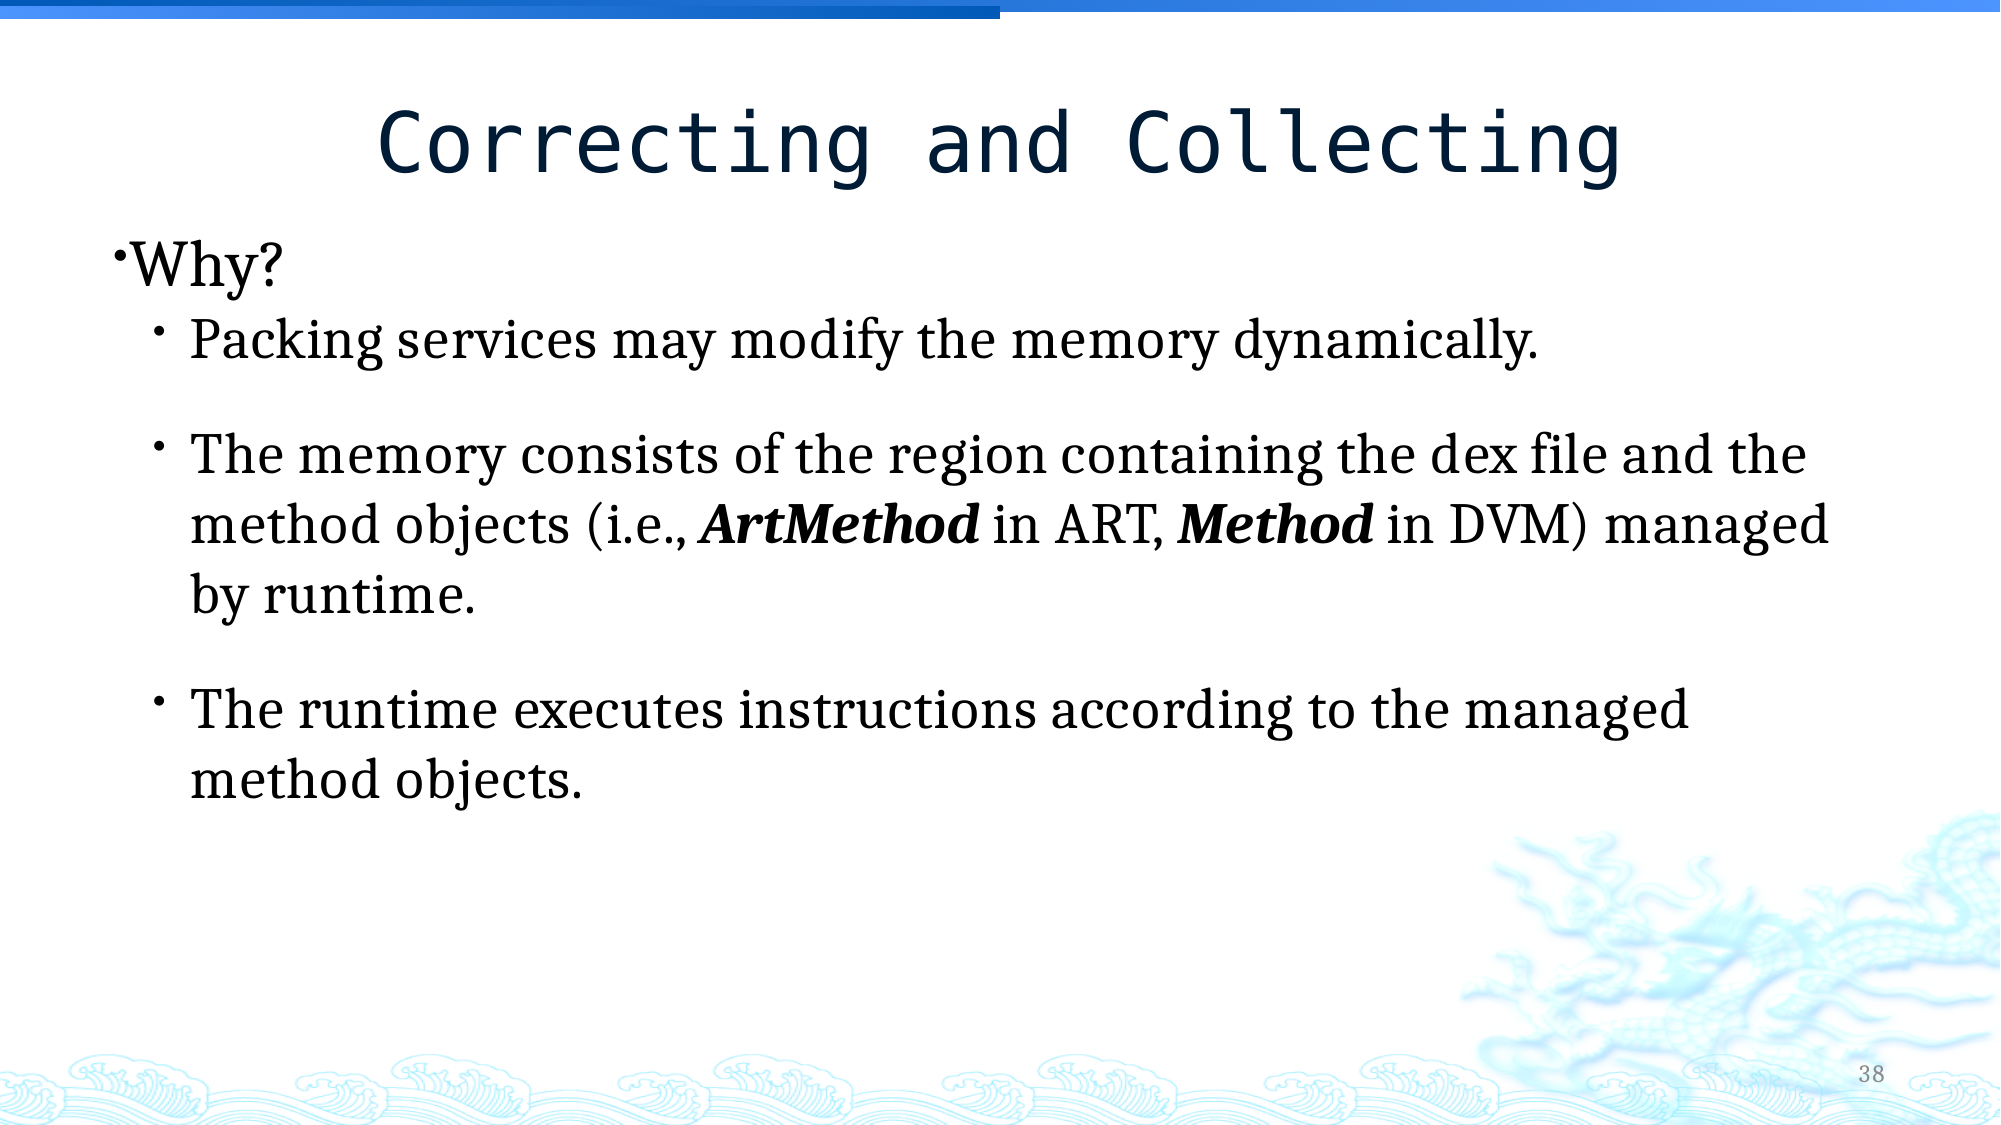

Correcting and Collecting
Why?
Packing services may modify the memory dynamically.

The memory consists of the region containing the dex file and the
method objects (i.e., ArtMethod in ART, Method in DVM) managed by runtime.

The runtime executes instructions according to the managed method objects.

38